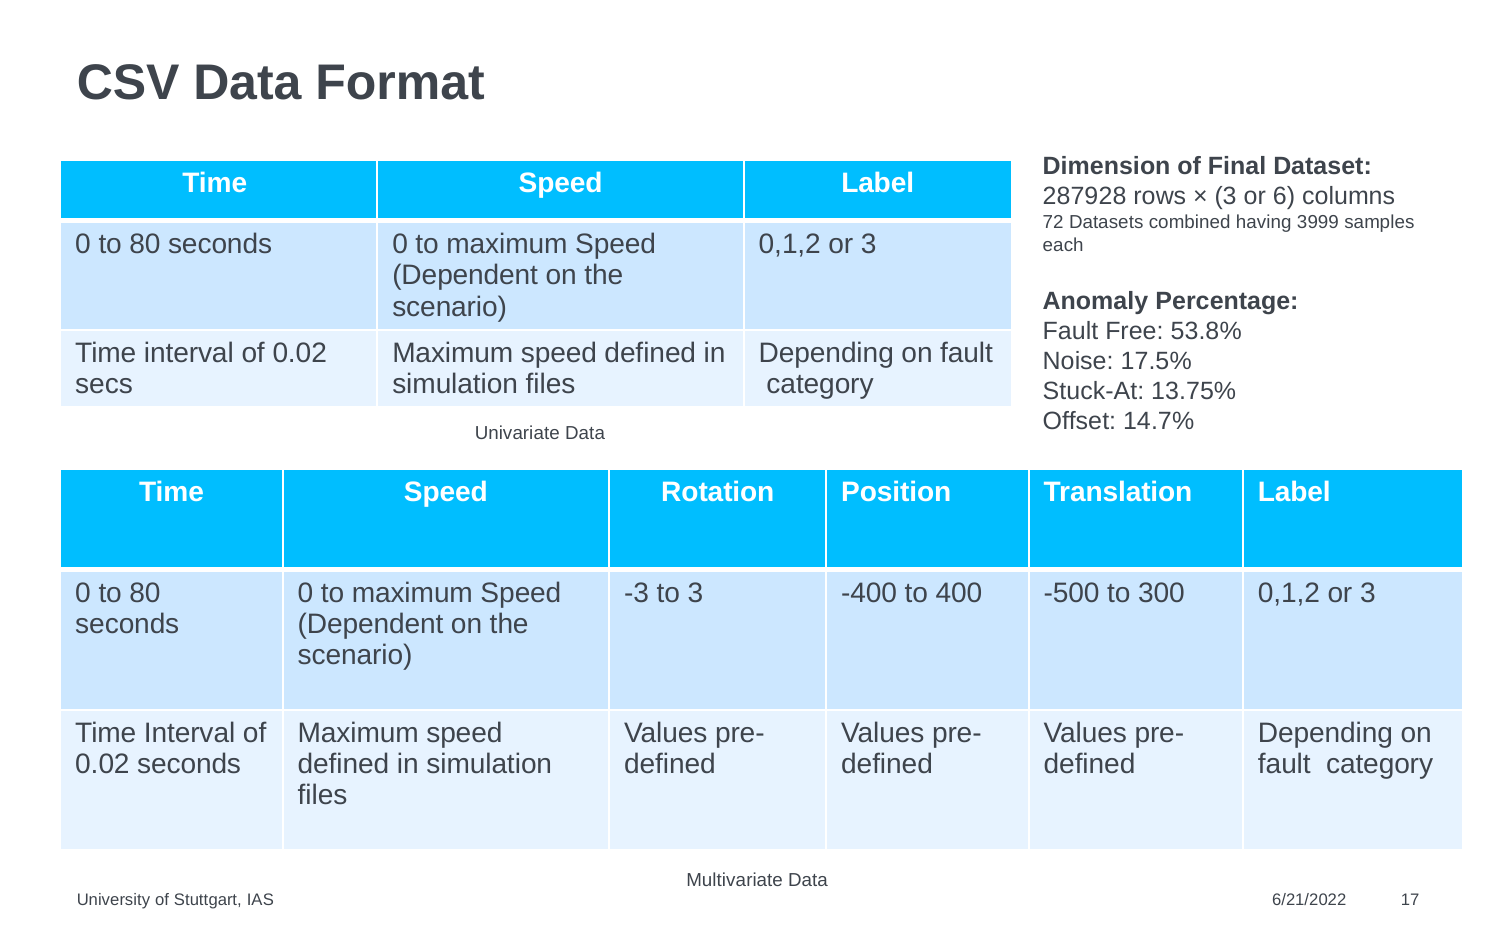

# CSV Data Format
Dimension of Final Dataset: 287928 rows × (3 or 6) columns
72 Datasets combined having 3999 samples each

Anomaly Percentage:
Fault Free: 53.8%
Noise: 17.5%
Stuck-At: 13.75%
Offset: 14.7%

| Time | Speed | Label |
| --- | --- | --- |
| 0 to 80 seconds | 0 to maximum Speed (Dependent on the scenario) | 0,1,2 or 3 |
| Time interval of 0.02 secs | Maximum speed defined in simulation files | Depending on fault category |
Univariate Data
| Time | Speed | Rotation | Position | Translation | Label |
| --- | --- | --- | --- | --- | --- |
| 0 to 80 seconds | 0 to maximum Speed (Dependent on the scenario) | -3 to 3 | -400 to 400 | -500 to 300 | 0,1,2 or 3 |
| Time Interval of 0.02 seconds | Maximum speed defined in simulation files | Values pre-defined | Values pre-defined | Values pre-defined | Depending on fault category |
Multivariate Data
University of Stuttgart, IAS
6/21/2022
17